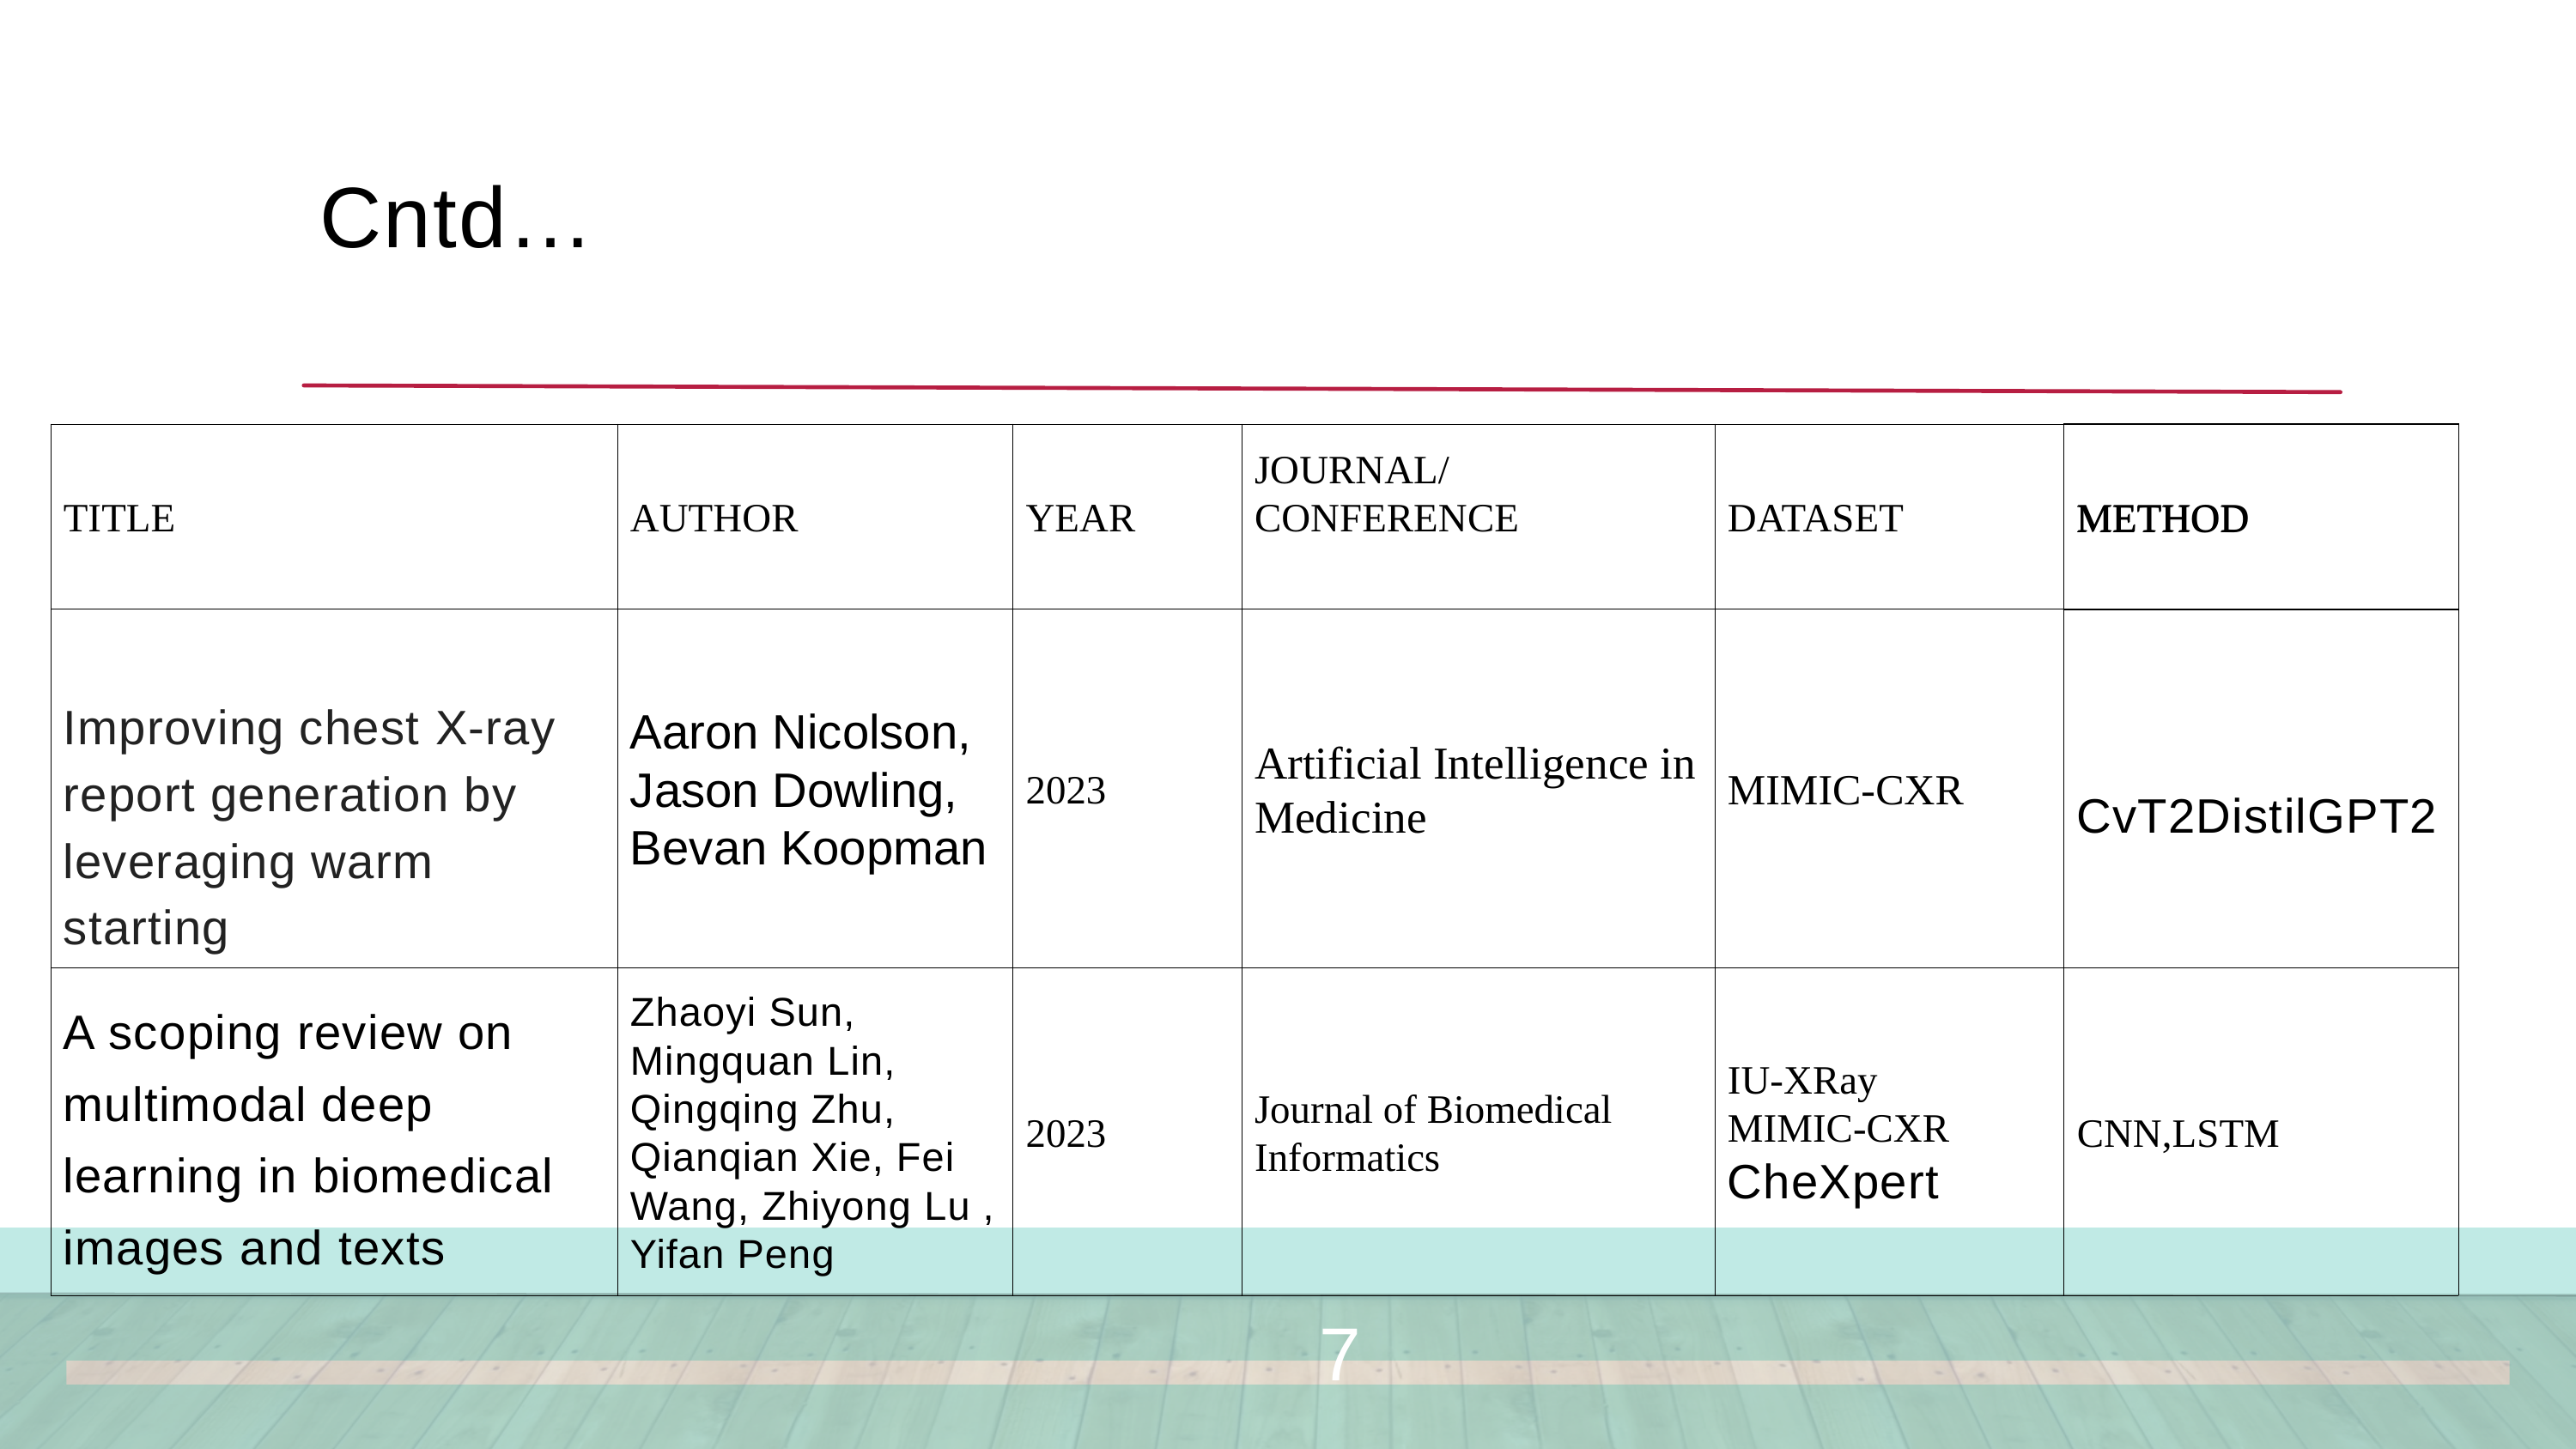

Cntd…

| METHOD |
| --- |
| TITLE | AUTHOR | YEAR | JOURNAL/CONFERENCE | DATASET | METHOD |
| --- | --- | --- | --- | --- | --- |
| Improving chest X-ray report generation by leveraging warm starting | Aaron Nicolson, Jason Dowling, Bevan Koopman | 2023 | Artificial Intelligence in Medicine | MIMIC-CXR | CvT2DistilGPT2 |
| A scoping review on multimodal deep learning in biomedical images and texts | Zhaoyi Sun, Mingquan Lin, Qingqing Zhu, Qianqian Xie, Fei Wang, Zhiyong Lu , Yifan Peng | 2023 | Journal of Biomedical Informatics | IU-XRay MIMIC-CXR CheXpert | CNN,LSTM |

7